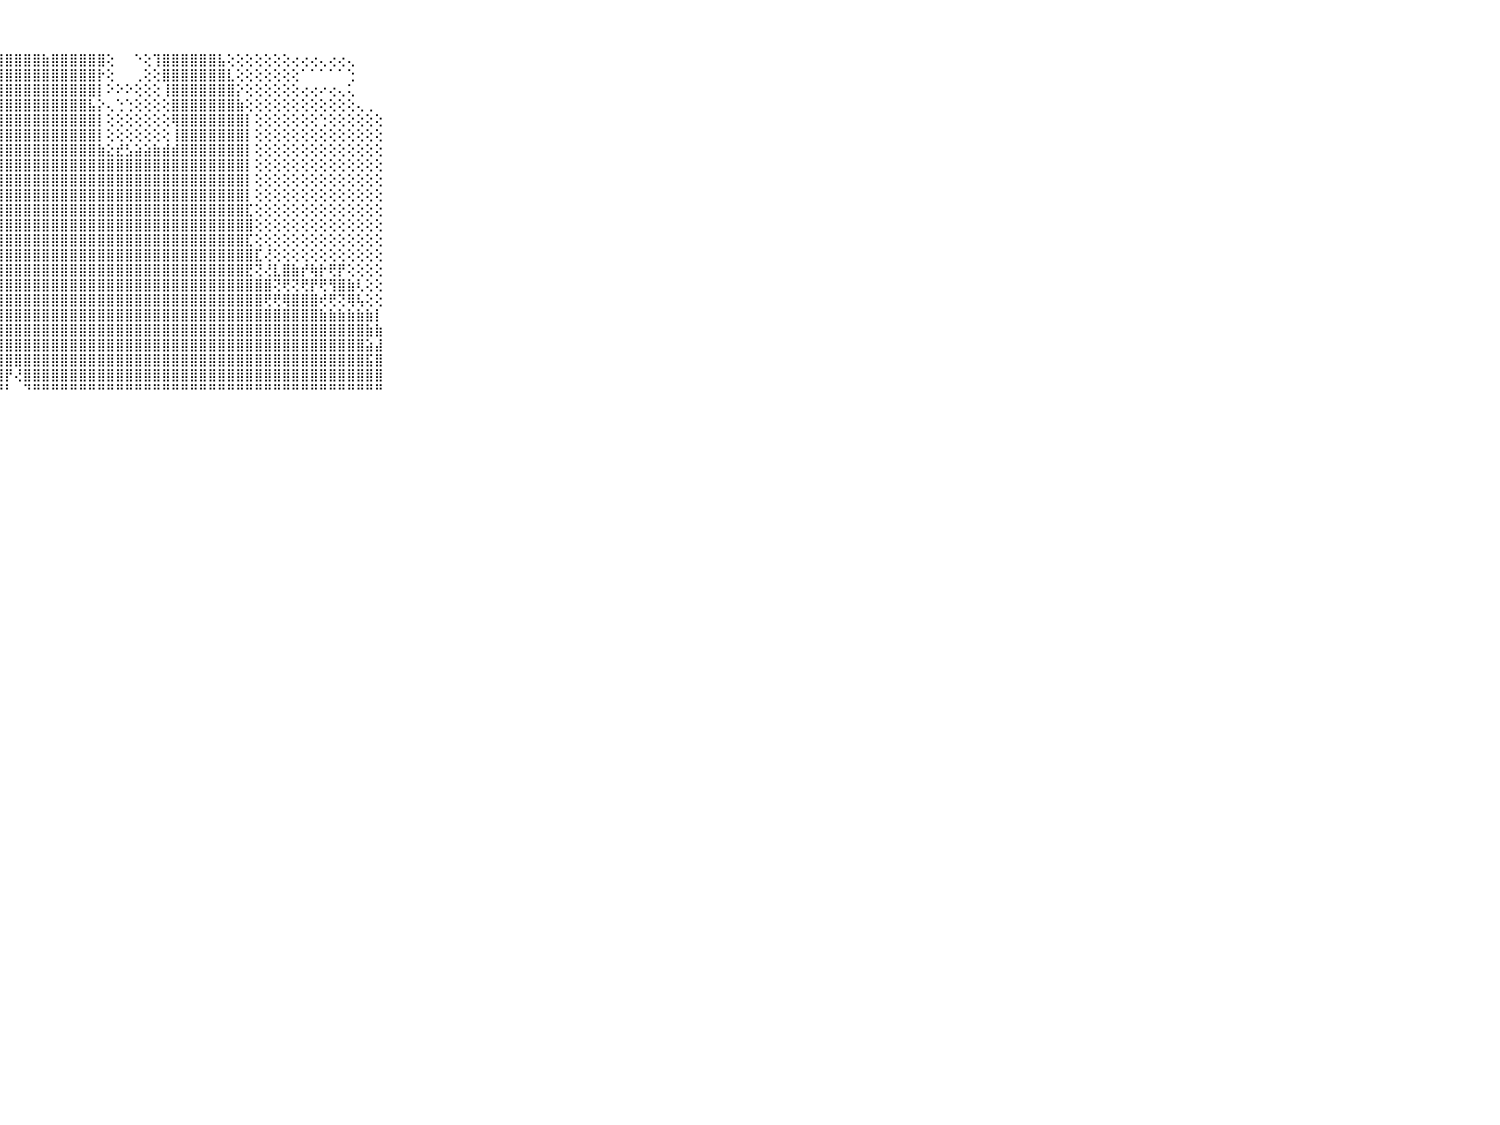

⠀⠀⠀⠀⠀⠀⠀⠀⠀⠀⠀⣿⣿⣿⣿⣿⣿⣿⣿⣿⣿⣿⣿⣿⣿⣿⣿⣿⣿⣿⣿⣿⣷⣿⣿⣿⣿⣿⣿⢕⠀⠀⠑⢕⢹⣿⣿⣿⣿⣿⣿⣧⢕⢕⢕⢕⢕⢕⢕⢔⢔⢔⢄⢔⢔⢄⠀⠀⠀⠀⠀⠀⠀⠀⠀⠀⠀⠀⠀⠀⠀
⠀⠀⠀⠀⠀⠀⠀⠀⠀⠀⠀⣿⣿⣿⣿⣿⣿⣿⣿⣿⣿⣿⣿⣿⣿⣿⣿⣿⣿⣿⣿⣿⣿⣿⣿⣿⣿⣿⡗⢕⠀⠀⢀⢕⢕⣿⣿⣿⣿⣿⣿⣿⣇⢕⢕⢕⢕⢕⢕⢕⠁⠁⠁⠁⠁⢑⠀⠀⠀⠀⠀⠀⠀⠀⠀⠀⠀⠀⠀⠀⠀
⠀⠀⠀⠀⠀⠀⠀⠀⠀⠀⠀⣿⣿⣿⣿⣿⣿⣿⣿⣿⣿⣿⣿⣿⣿⣿⣿⣿⣿⣿⣿⣿⣿⣿⣿⣿⣿⣿⡇⠕⠕⠕⢕⢕⢕⢸⣿⣿⣿⣿⣿⣿⣿⡕⢕⢕⢕⢕⢕⢕⢔⢔⠔⢔⢄⢅⠀⠀⠀⠀⠀⠀⠀⠀⠀⠀⠀⠀⠀⠀⠀
⠀⠀⠀⠀⠀⠀⠀⠀⠀⠀⠀⣿⣿⣿⣿⣿⣿⣿⣿⣿⣿⣿⣿⣿⣿⣿⣿⣿⣿⣿⣿⣿⣿⣿⣿⣿⣿⣧⡕⢄⢑⢑⢕⢕⢕⢕⣿⣿⣿⣿⣿⣿⣿⣷⢕⢕⢕⢕⢕⢕⢕⢕⢕⢕⢕⢕⢄⢀⠀⠀⠀⠀⠀⠀⠀⠀⠀⠀⠀⠀⠀
⠀⠀⠀⠀⠀⠀⠀⠀⠀⠀⠀⣿⣿⣿⣿⣿⣿⣿⣿⣿⣿⣿⣿⣿⣿⣿⣿⣿⣿⣿⣿⣿⣿⣿⣿⣿⣿⣿⡇⢕⢕⢕⢕⢕⢕⢕⢿⣿⣿⣿⣿⣿⣿⣿⡇⢕⢕⢕⢕⢕⢕⢕⢑⢕⢕⢕⢕⢕⢕⠀⠀⠀⠀⠀⠀⠀⠀⠀⠀⠀⠀
⠀⠀⠀⠀⠀⠀⠀⠀⠀⠀⠀⣿⣿⣿⣿⣿⣿⣿⣿⣿⣿⣿⣿⣿⣿⣿⣿⣿⣿⣿⣿⣿⣿⣿⣿⣿⣿⣿⡇⢕⢕⢕⢕⢕⢕⢕⢸⣿⣿⣿⣿⣿⣿⣿⡇⢕⢕⢕⢕⢕⢕⢕⢕⢕⢕⢕⢕⢕⢕⠀⠀⠀⠀⠀⠀⠀⠀⠀⠀⠀⠀
⠀⠀⠀⠀⠀⠀⠀⠀⠀⠀⠀⣿⣿⣿⡿⠟⠙⠉⠉⢘⢝⢝⢻⢿⢿⢻⣿⣿⣿⣿⣿⣿⣿⣿⣿⣿⣿⣿⣷⣕⣞⣣⣵⣵⣷⣾⣾⣿⣿⣿⣿⣿⣿⣿⡇⢕⢕⢕⢕⢕⢕⢕⢕⢕⢕⢕⢕⢕⢕⠀⠀⠀⠀⠀⠀⠀⠀⠀⠀⠀⠀
⠀⠀⠀⠀⠀⠀⠀⠀⠀⠀⠀⡟⠋⠁⠀⠀⢔⢕⣄⡵⢷⢞⢞⢗⢳⣾⣿⣿⣿⣿⣿⣿⣿⣿⣿⣿⣿⣿⣿⣿⣿⣿⣿⣿⣿⣿⣿⣿⣿⣿⣿⣿⣿⣿⡇⢕⢕⢕⢕⢕⢕⢕⢕⢕⢕⢕⢕⢕⢕⠀⠀⠀⠀⠀⠀⠀⠀⠀⠀⠀⠀
⠀⠀⠀⠀⠀⠀⠀⠀⠀⠀⠀⠇⠀⠀⠄⢡⡜⢛⠑⢁⢀⢀⢕⢕⢕⢻⣿⣿⣿⣿⣿⣿⣿⣿⣿⣿⣿⣿⣿⣿⣿⣿⣿⣿⣿⣿⣿⣿⣿⣿⣿⣿⣿⣿⡇⢕⢕⢕⢕⢕⢕⢕⢕⢕⢕⢕⢕⢕⢕⠀⠀⠀⠀⠀⠀⠀⠀⠀⠀⠀⠀
⠀⠀⠀⠀⠀⠀⠀⠀⠀⠀⠀⢄⢑⢱⣴⢅⢕⢕⢕⢕⢕⢕⡕⣷⡽⣿⣿⣿⣿⣿⣿⣿⣿⣿⣿⣿⣿⣿⣿⣿⣿⣿⣿⣿⣿⣿⣿⣿⣿⣿⣿⣿⣿⣿⡇⢕⢕⢕⢕⢕⢕⢕⢕⢕⢕⢕⢕⢕⢕⠀⠀⠀⠀⠀⠀⠀⠀⠀⠀⠀⠀
⠀⠀⠀⠀⠀⠀⠀⠀⠀⠀⠀⢕⢕⢕⣕⣕⣵⣧⣵⣷⣧⣵⣷⣷⣾⣿⣿⣿⣿⣿⣿⣿⣿⣿⣿⣿⣿⣿⣿⣿⣿⣿⣿⣿⣿⣿⣿⣿⣿⣿⣿⣿⣿⣿⣏⢕⢕⢕⢕⢕⢕⢕⢕⢕⢕⢕⢕⢕⢕⠀⠀⠀⠀⠀⠀⠀⠀⠀⠀⠀⠀
⠀⠀⠀⠀⠀⠀⠀⠀⠀⠀⠀⢕⢹⣿⣿⣿⣿⣿⣿⣿⣿⣿⣿⣿⣿⣿⣿⣿⣿⣿⣿⣿⣿⣿⣿⣿⣿⣿⣿⣿⣿⣿⣿⣿⣿⣿⣿⣿⣿⣿⣿⣿⣿⣿⣿⢕⢕⢕⢕⢕⢕⢕⢕⢕⢕⢕⢕⢕⢕⠀⠀⠀⠀⠀⠀⠀⠀⠀⠀⠀⠀
⠀⠀⠀⠀⠀⠀⠀⠀⠀⠀⠀⢕⣵⣿⣿⣿⣿⣿⣿⣿⣿⣿⣿⣿⣿⣿⣿⣿⣿⣿⣿⣿⣿⣿⣿⣿⣿⣿⣿⣿⣿⣿⣿⣿⣿⣿⣿⣿⣿⣿⣿⣿⣿⣿⣏⢕⢕⢕⢕⢕⢕⢕⢕⢕⢕⢕⢕⢕⢕⠀⠀⠀⠀⠀⠀⠀⠀⠀⠀⠀⠀
⠀⠀⠀⠀⠀⠀⠀⠀⠀⠀⠀⢕⣿⣿⣿⣿⣿⣿⣿⣿⣿⣿⣿⣿⣿⣿⣿⣿⣿⣿⣿⣿⣿⣿⣿⣿⣿⣿⣿⣿⣿⣿⣿⣿⣿⣿⣿⣿⣿⣿⣿⣿⣿⣿⣿⣏⢜⢕⢕⢕⢕⢕⢕⢕⢕⢕⢕⢕⢕⠀⠀⠀⠀⠀⠀⠀⠀⠀⠀⠀⠀
⠀⠀⠀⠀⠀⠀⠀⠀⠀⠀⠀⢕⢹⣿⣿⣿⣿⣿⣿⣿⣿⣿⣿⣿⣿⣿⣿⣿⣿⣿⣿⣿⣿⣿⣿⣿⣿⣿⣿⣿⣿⣿⣿⣿⣿⣿⣿⣿⣿⣿⣿⣿⣿⣿⣟⢝⢜⣇⣿⣷⡞⢷⡗⢟⡟⢕⢕⢕⢕⠀⠀⠀⠀⠀⠀⠀⠀⠀⠀⠀⠀
⠀⠀⠀⠀⠀⠀⠀⠀⠀⠀⠀⠑⢺⣿⣿⣿⣿⣿⣽⣿⣿⣿⣿⣿⣿⣿⣾⣿⣿⣿⣿⣿⣿⣿⣿⣿⣿⣿⣿⣿⣿⣿⣿⣿⣿⣿⣿⣿⣿⣿⣿⣿⣿⣿⣿⣿⣿⢝⢟⢝⢟⡟⢟⢻⣿⣷⢇⢕⢕⠀⠀⠀⠀⠀⠀⠀⠀⠀⠀⠀⠀
⠀⠀⠀⠀⠀⠀⠀⠀⠀⠀⠀⣧⣼⣿⣿⣿⣿⣿⣿⣿⣿⣿⣿⣿⣿⣿⣿⣿⣿⣿⣿⣿⣿⣿⣿⣿⣿⣿⣿⣿⣿⣿⣿⣿⣿⣿⣿⣿⣿⣿⣿⣿⣿⣿⣿⣿⢟⢟⢿⣿⣿⣿⢞⢟⢝⢿⢧⢕⢕⠀⠀⠀⠀⠀⠀⠀⠀⠀⠀⠀⠀
⠀⠀⠀⠀⠀⠀⠀⠀⠀⠀⠀⣿⣿⣿⣿⣿⣿⣿⣿⣿⣿⣿⣿⡿⢿⣿⣿⣿⣿⣿⣿⣿⣿⣿⣿⣿⣿⣿⣿⣿⣿⣿⣿⣿⣿⣿⣿⣿⣿⣿⣿⣿⣿⣿⣿⣿⣿⣿⣿⣿⣿⣿⣷⣷⣷⣷⣷⣷⡇⠀⠀⠀⠀⠀⠀⠀⠀⠀⠀⠀⠀
⠀⠀⠀⠀⠀⠀⠀⠀⠀⠀⠀⣿⣿⣿⣿⣿⣿⣿⣿⣿⣿⣿⣿⣷⣿⣿⣿⣿⣿⣿⣿⣿⣿⣿⣿⣿⣿⣿⣿⣿⣿⣿⣿⣿⣿⣿⣿⣿⣿⣿⣿⣿⣿⣿⣿⣿⣿⣿⣿⣿⣿⣿⣿⣿⣿⣿⣿⣷⣷⠀⠀⠀⠀⠀⠀⠀⠀⠀⠀⠀⠀
⠀⠀⠀⠀⠀⠀⠀⠀⠀⠀⠀⣿⣿⣿⣿⣿⣿⣿⣿⡿⣿⣿⣿⣿⣟⣻⣿⣿⣿⣿⣿⣿⣿⣿⣿⣿⣿⣿⣿⣿⣿⣿⣿⣿⣿⣿⣿⣿⣿⣿⣿⣿⣿⣿⣿⣿⣿⣿⣿⣿⣿⣿⣿⣿⣿⣿⣿⣵⣼⠀⠀⠀⠀⠀⠀⠀⠀⠀⠀⠀⠀
⠀⠀⠀⠀⠀⠀⠀⠀⠀⠀⠀⣿⣿⣿⣿⣿⣿⣿⣿⣿⣿⣿⣿⣿⣿⣿⣿⣿⣿⣿⣿⣿⣿⣿⣿⣿⣿⣿⣿⣿⣿⣿⣿⣿⣿⣿⣿⣿⣿⣿⣿⣿⣿⣿⣿⣿⣿⣿⣿⣿⣿⣿⣿⣿⣿⣿⣿⣯⣿⠀⠀⠀⠀⠀⠀⠀⠀⠀⠀⠀⠀
⠀⠀⠀⠀⠀⠀⠀⠀⠀⠀⠀⣿⣿⣿⣿⣿⣿⣿⣿⣿⣿⣿⣿⣿⣿⣿⣿⣿⡟⢜⣿⣿⣿⣿⣿⣿⣿⣿⣿⣿⣿⣿⣿⣿⣿⣿⣿⣿⣿⣿⣿⣿⣿⣿⣿⣿⣿⣿⣿⣿⣿⣿⣿⣿⣿⣿⣿⣿⣿⠀⠀⠀⠀⠀⠀⠀⠀⠀⠀⠀⠀
⠀⠀⠀⠀⠀⠀⠀⠀⠀⠀⠀⠛⠛⠛⠋⠛⠛⠛⠛⠛⠛⠛⠛⠛⠛⠛⠛⠛⠃⠀⠙⠛⠛⠛⠛⠛⠛⠛⠛⠛⠛⠛⠛⠛⠛⠛⠛⠛⠛⠛⠛⠛⠛⠛⠛⠛⠛⠛⠛⠛⠛⠛⠛⠛⠛⠛⠛⠛⠛⠀⠀⠀⠀⠀⠀⠀⠀⠀⠀⠀⠀